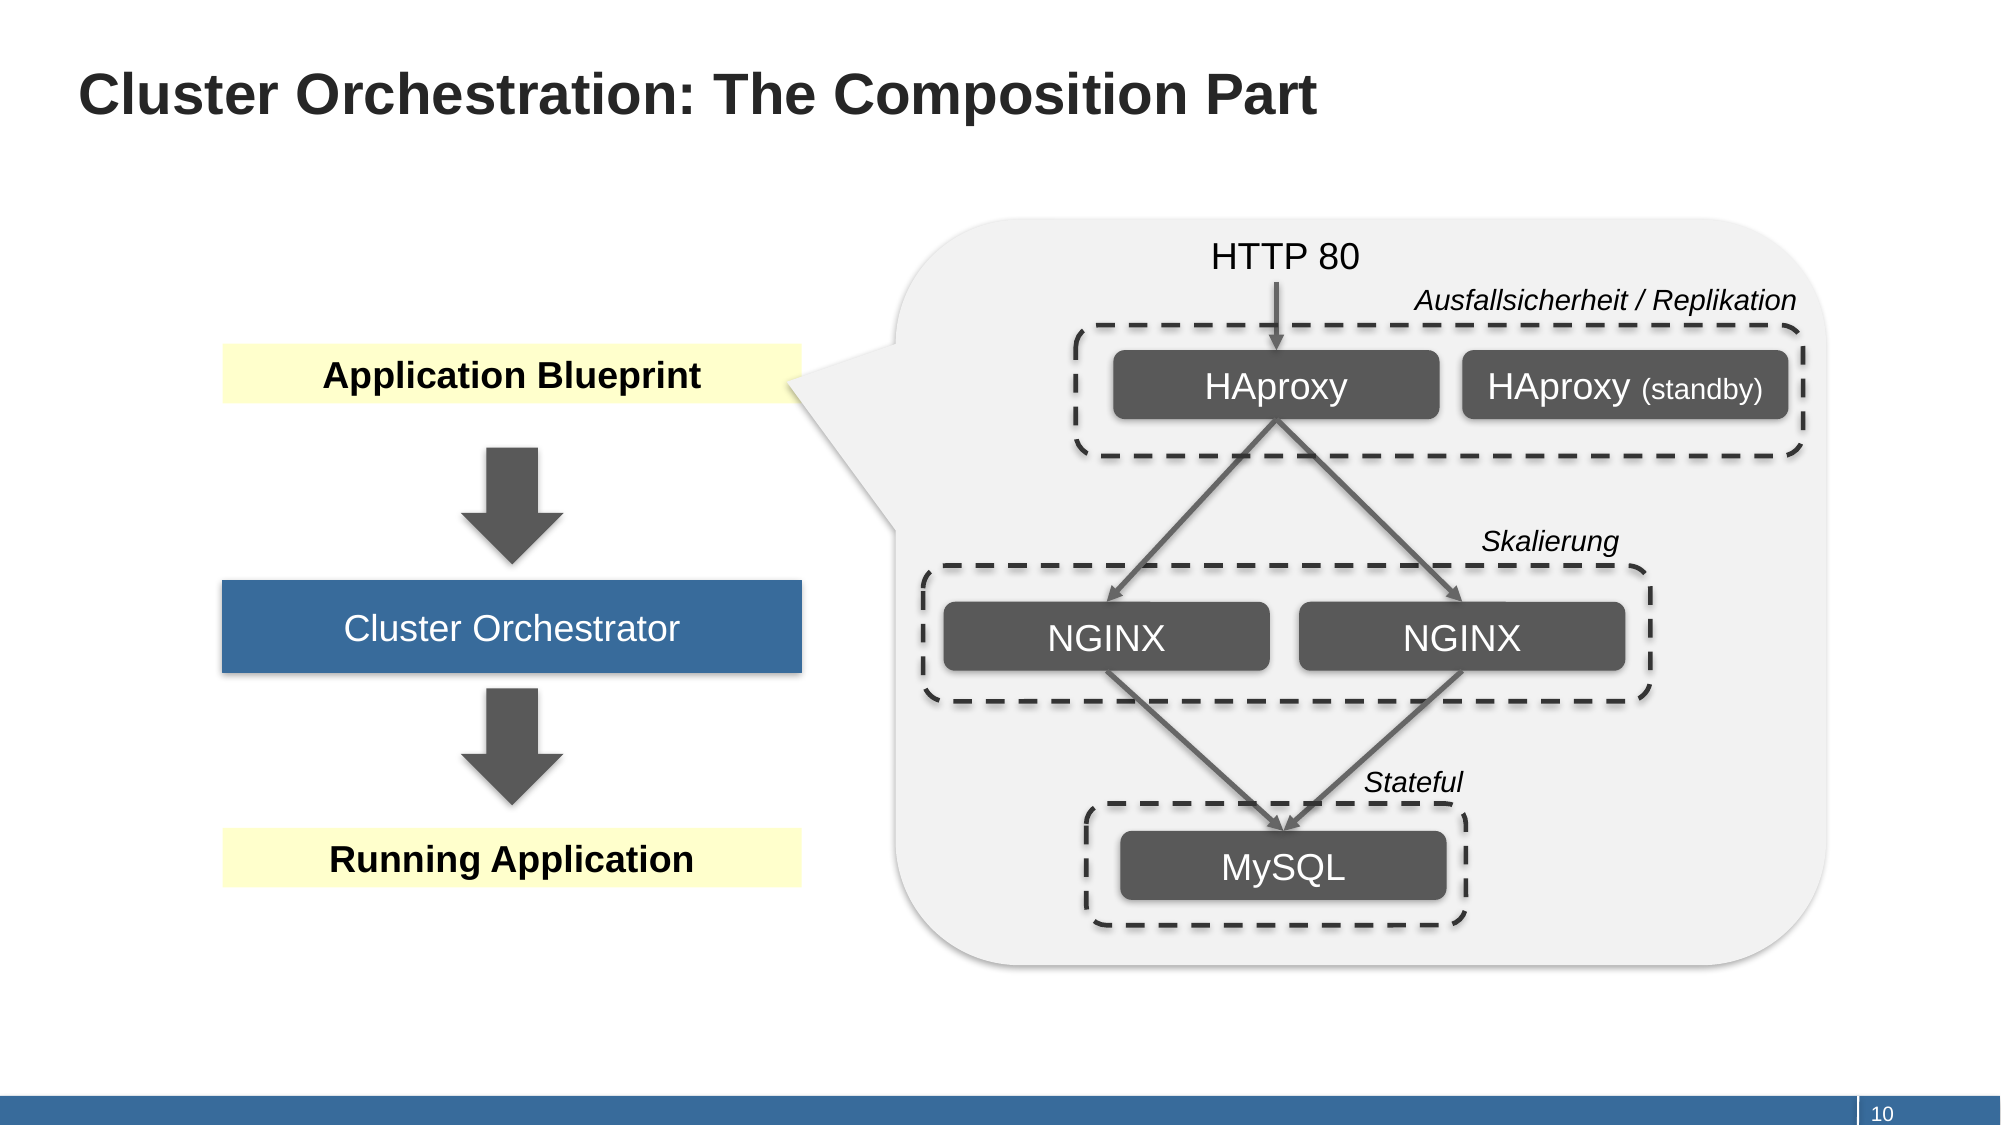

# Cluster Orchestration: The Composition Part

HTTP 80
Ausfallsicherheit / Replikation

HAproxy
HAproxy (standby)
Skalierung

NGINX
NGINX
Stateful

MySQL
Application Blueprint

Cluster Orchestrator

Running Application
10